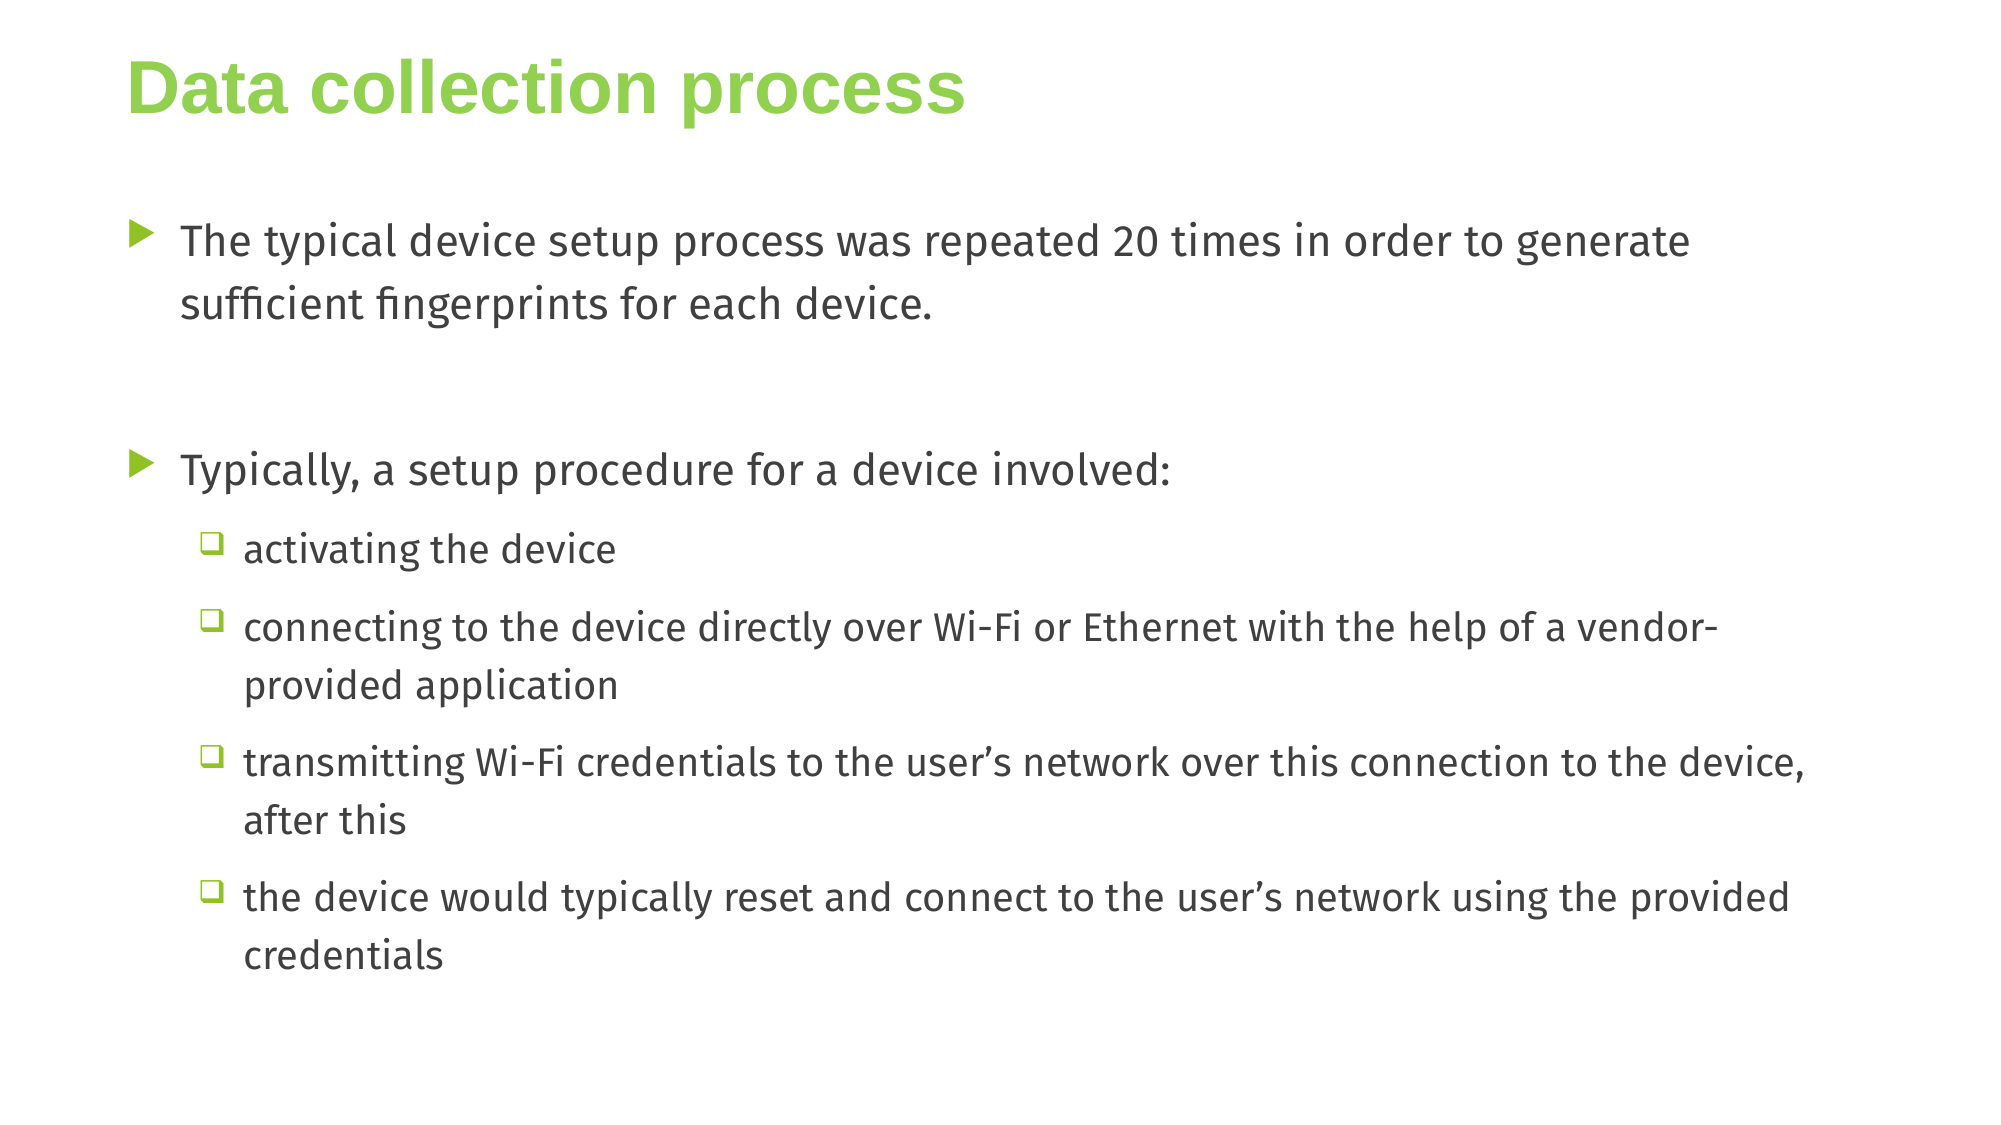

# Data collection process
The typical device setup process was repeated 20 times in order to generate sufficient fingerprints for each device.

Typically, a setup procedure for a device involved:
activating the device
connecting to the device directly over Wi-Fi or Ethernet with the help of a vendor-provided application
transmitting Wi-Fi credentials to the user’s network over this connection to the device, after this
the device would typically reset and connect to the user’s network using the provided credentials